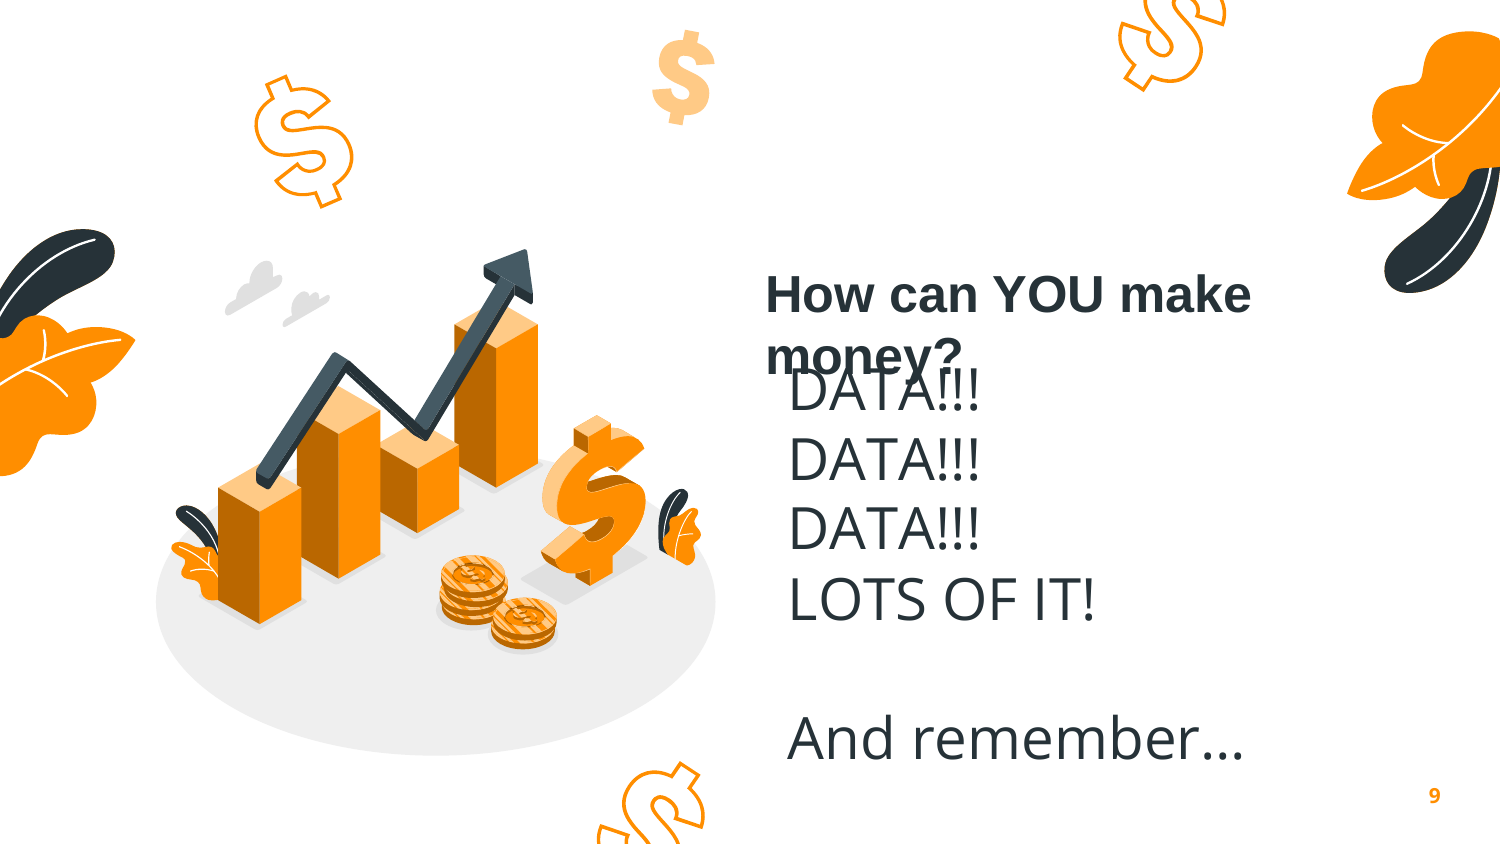

DATA!!!
DATA!!!
DATA!!!
LOTS OF IT!

And remember…
# How can YOU make money?

9